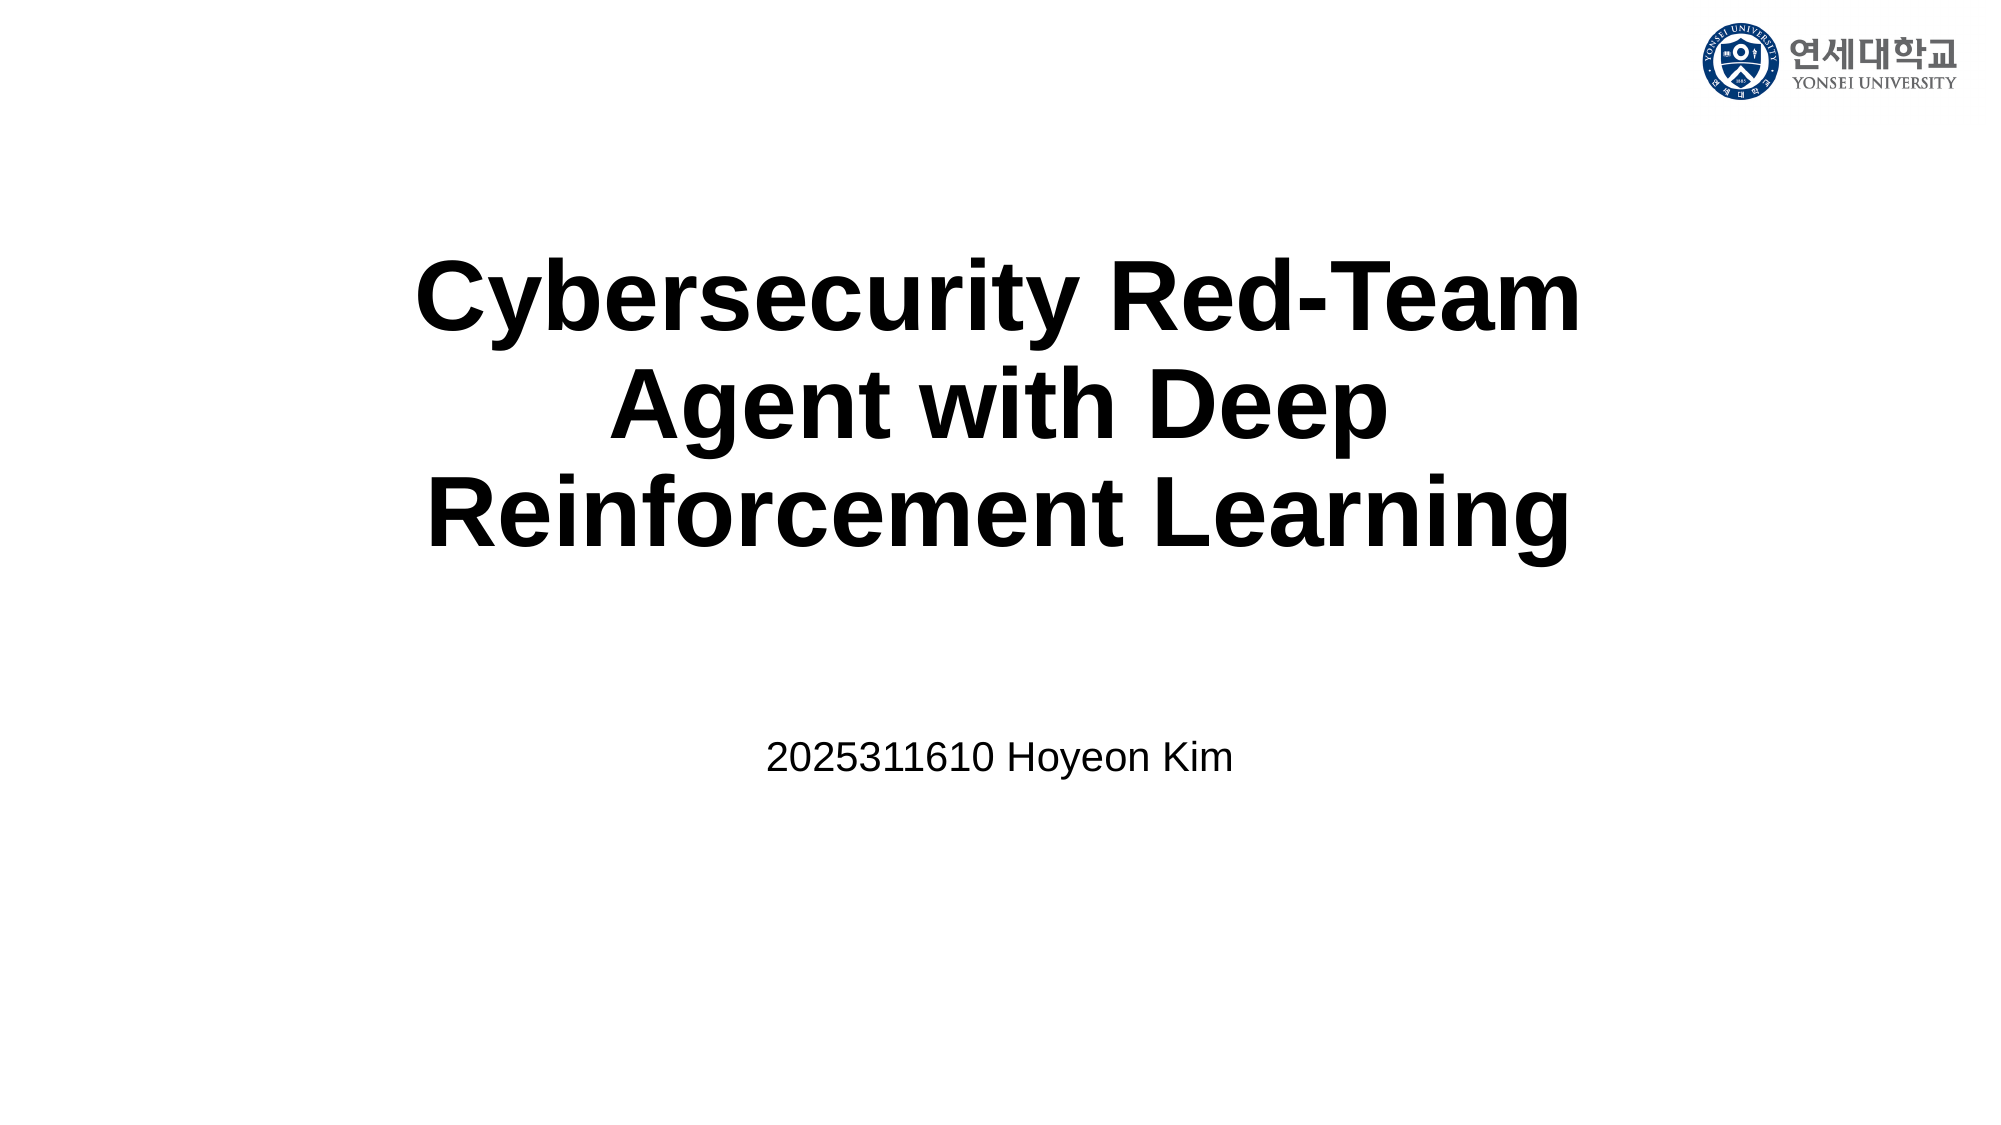

# Cybersecurity Red-Team Agent with Deep Reinforcement Learning

2025311610 Hoyeon Kim